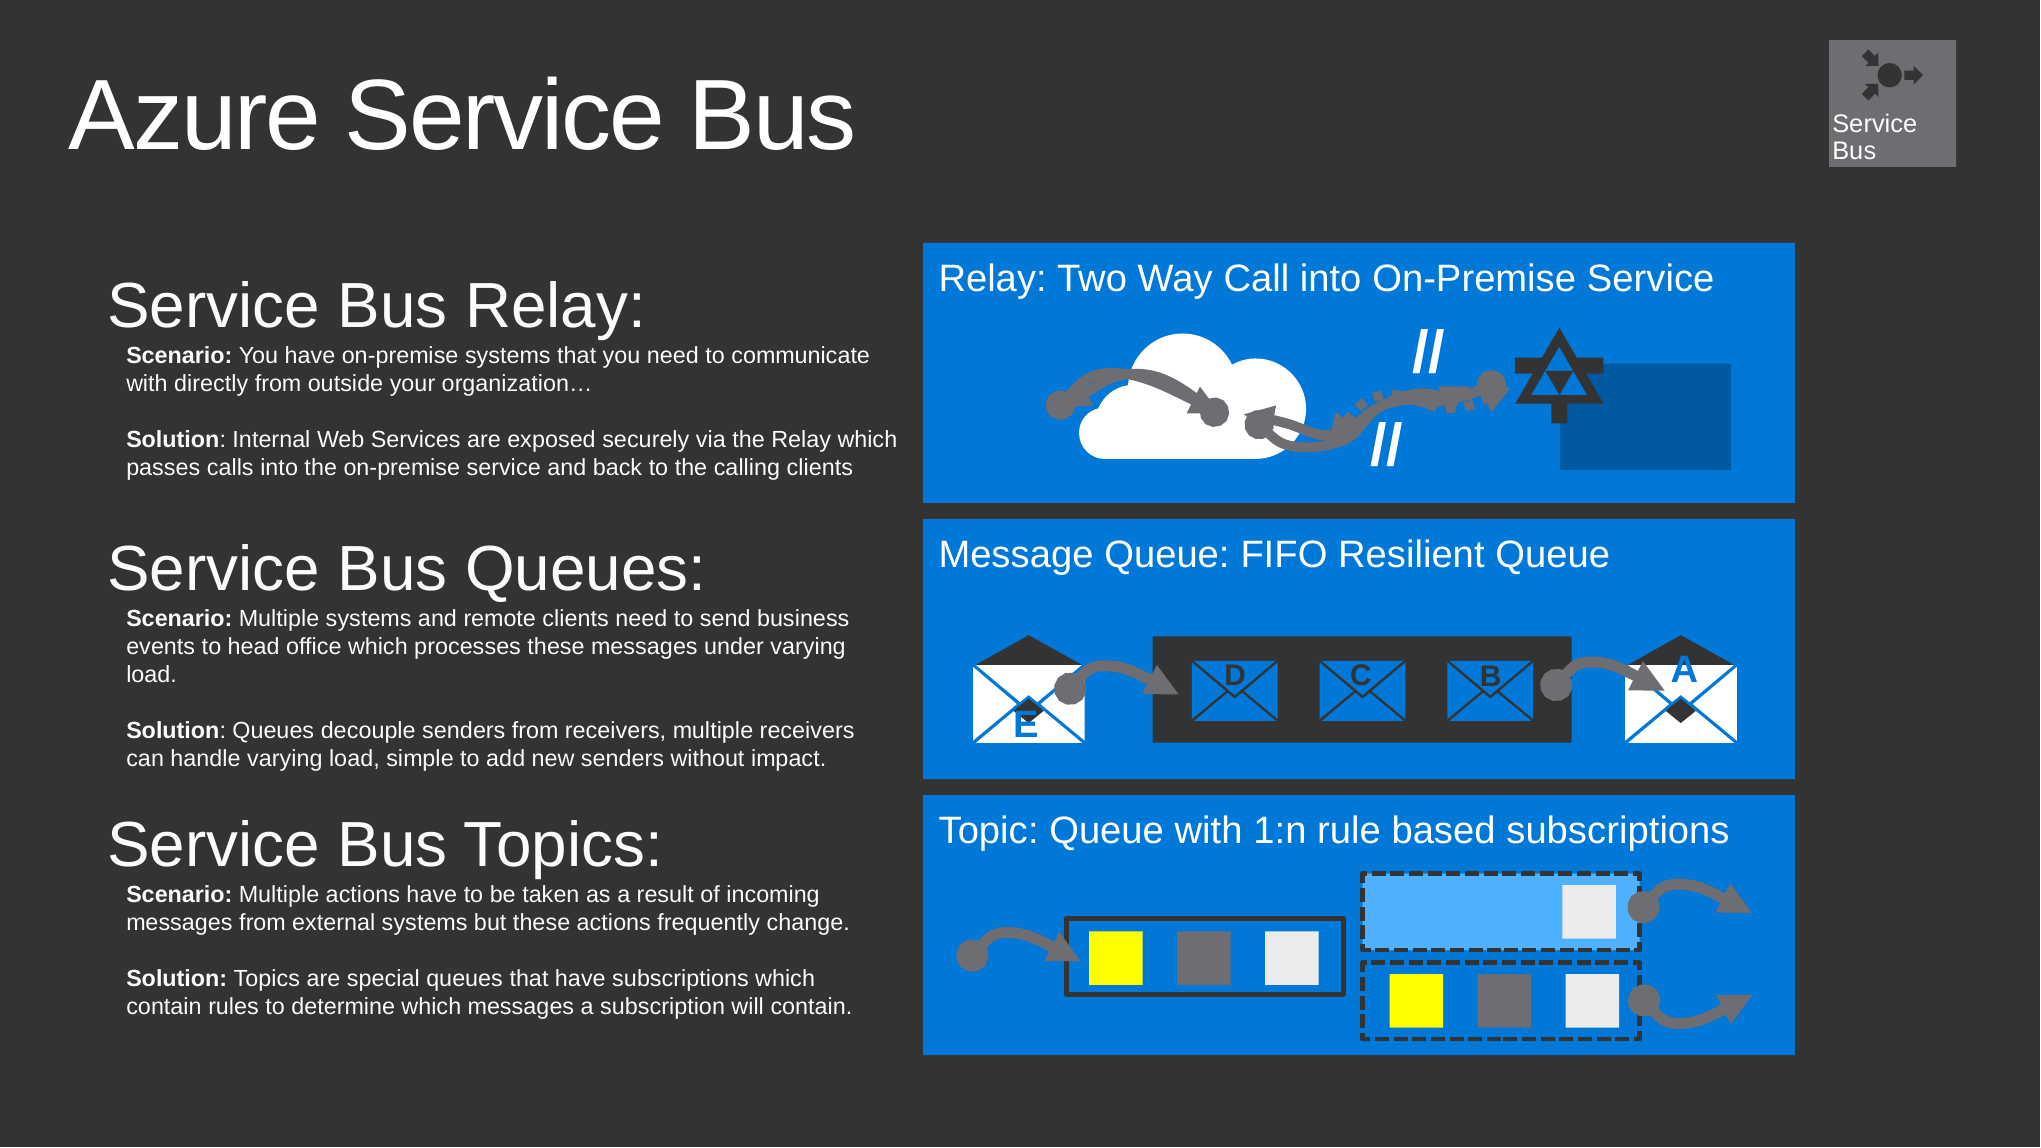

Service
Bus

# Azure Service Bus
Service Bus Relay:
Scenario: You have on-premise systems that you need to communicate with directly from outside your organization…

Solution: Internal Web Services are exposed securely via the Relay which passes calls into the on-premise service and back to the calling clients
Relay: Two Way Call into On-Premise Service
//

//
Service Bus Queues:
Scenario: Multiple systems and remote clients need to send business events to head office which processes these messages under varying load.

Solution: Queues decouple senders from receivers, multiple receivers can handle varying load, simple to add new senders without impact.
Message Queue: FIFO Resilient Queue

E

A

D
C
B

Service Bus Topics:
Scenario: Multiple actions have to be taken as a result of incoming messages from external systems but these actions frequently change.

Solution: Topics are special queues that have subscriptions which contain rules to determine which messages a subscription will contain.

Topic: Queue with 1:n rule based subscriptions